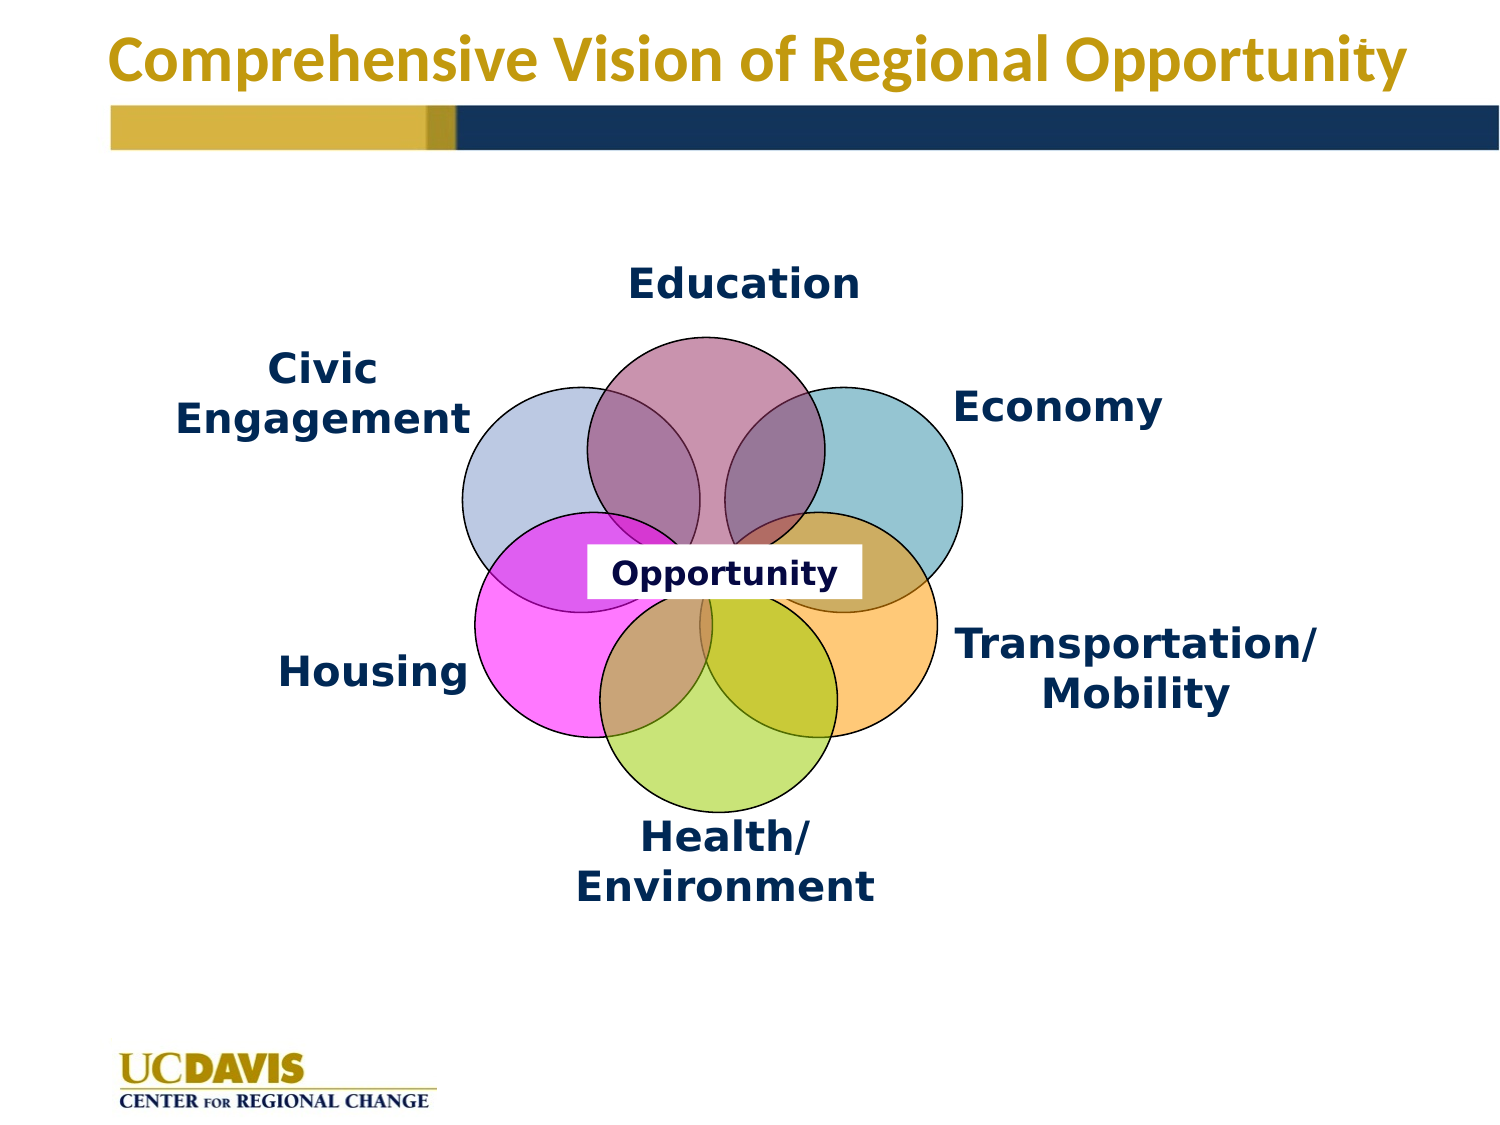

# Comprehensive Vision of Regional Opportunity
5
Education
Civic Engagement

Economy

Opportunity

Transportation/ Mobility
Housing
Health/Environment